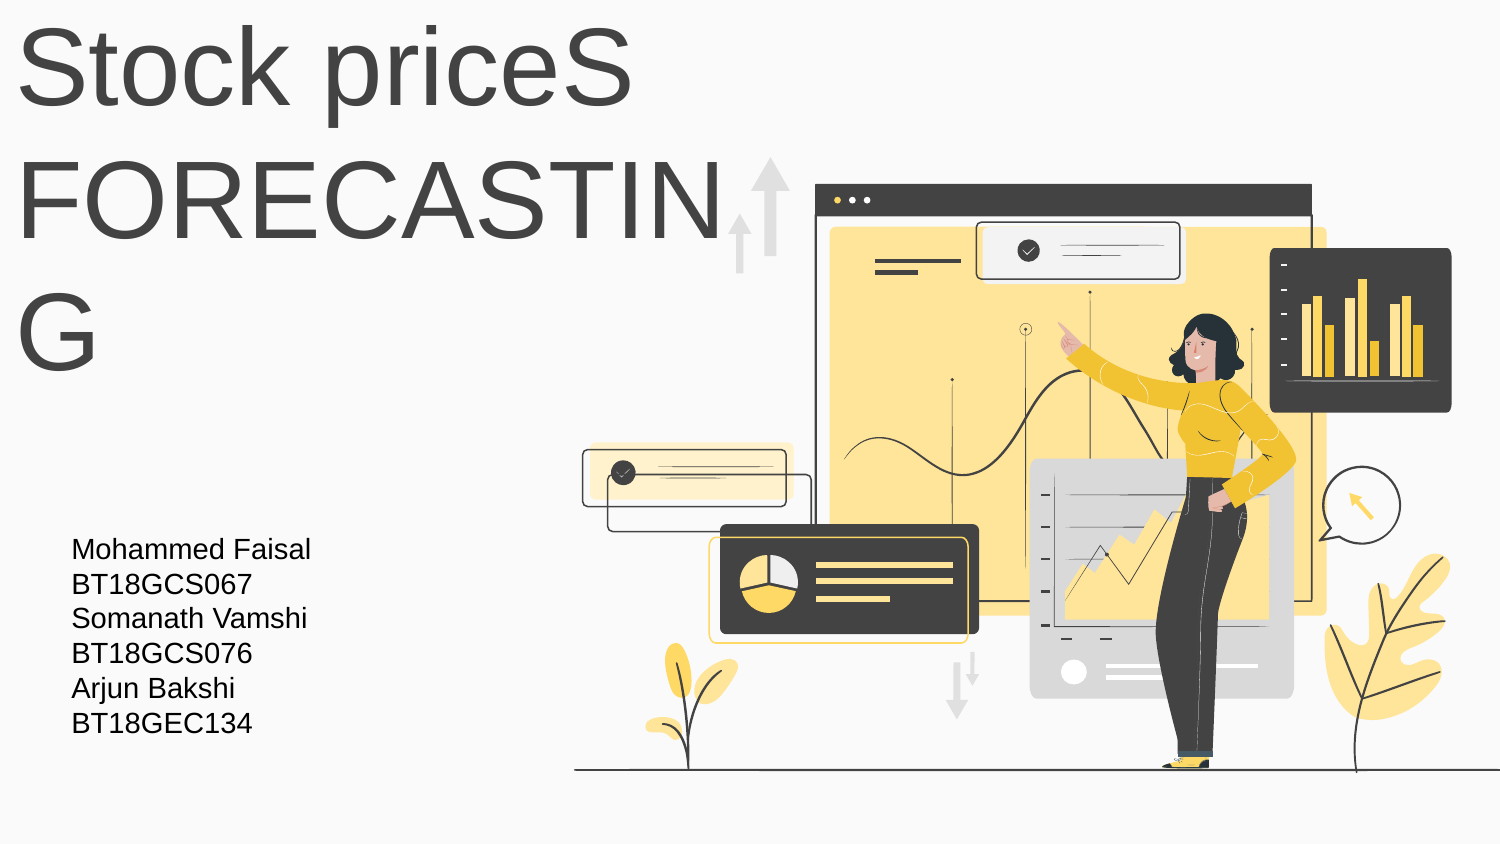

# Stock priceS FORECASTING

Mohammed Faisal  BT18GCS067
Somanath Vamshi  BT18GCS076
Arjun Bakshi        BT18GEC134